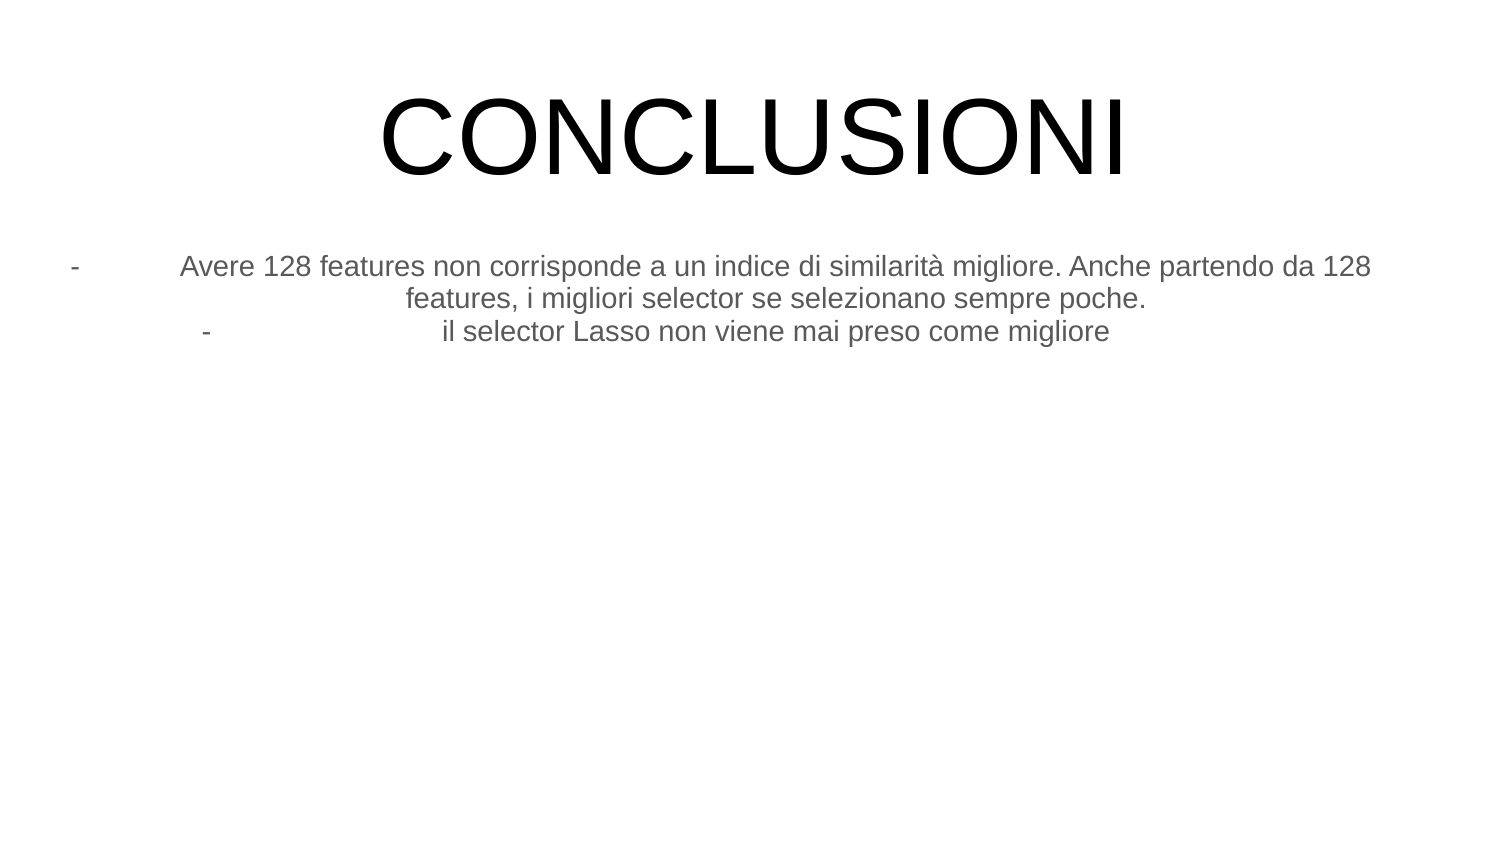

# CONCLUSIONI
Avere 128 features non corrisponde a un indice di similarità migliore. Anche partendo da 128 features, i migliori selector se selezionano sempre poche.
il selector Lasso non viene mai preso come migliore